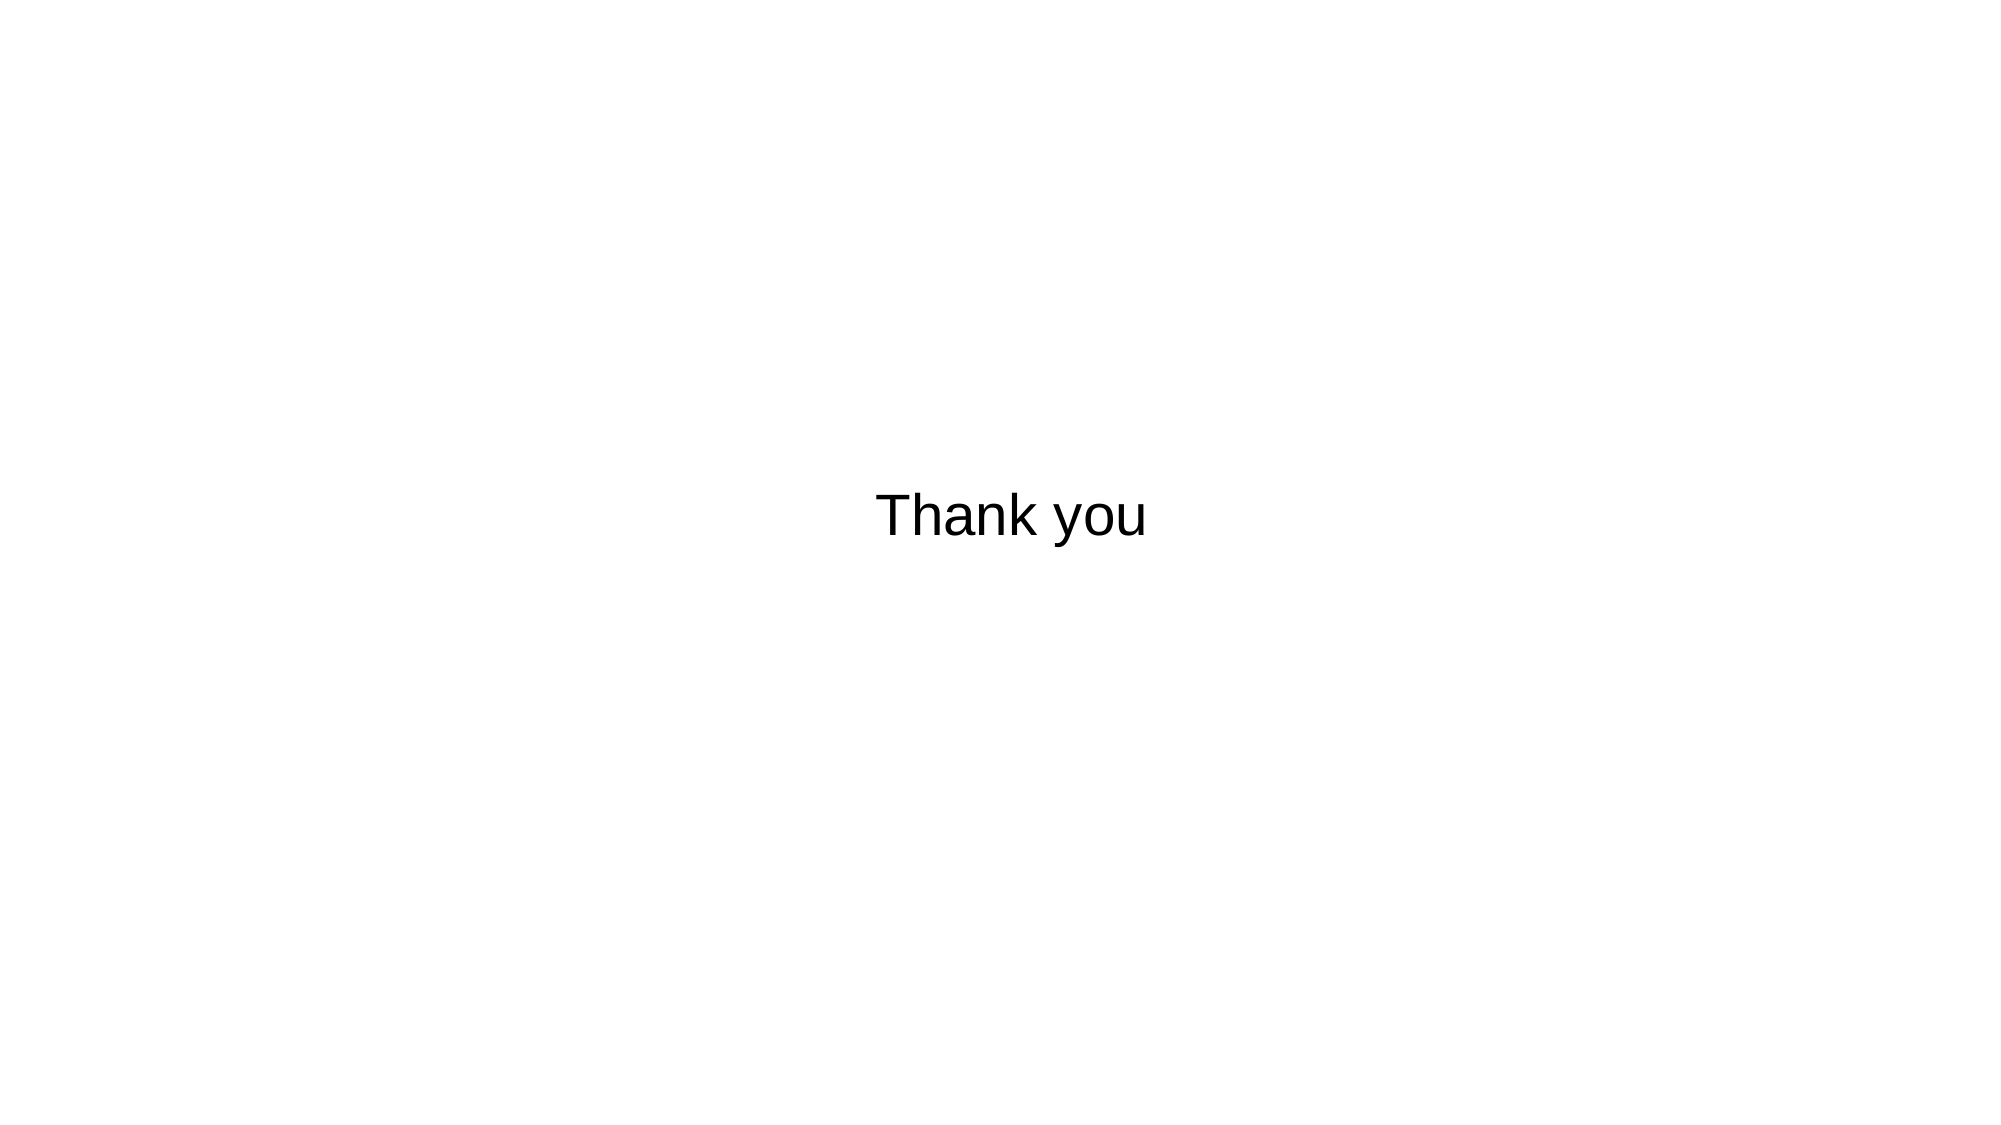

1
2
Thank you
Determine what you will share
Plan content around the campaigns and goals you want to achieve.
Add posts from your working library and color code each type of content

4
Gather and create content
Track posts and promotions
Research, gather your content, write blog posts and design blog and social images.
Use a spreadsheet to track the dates, times you share content on each social channel and the results.